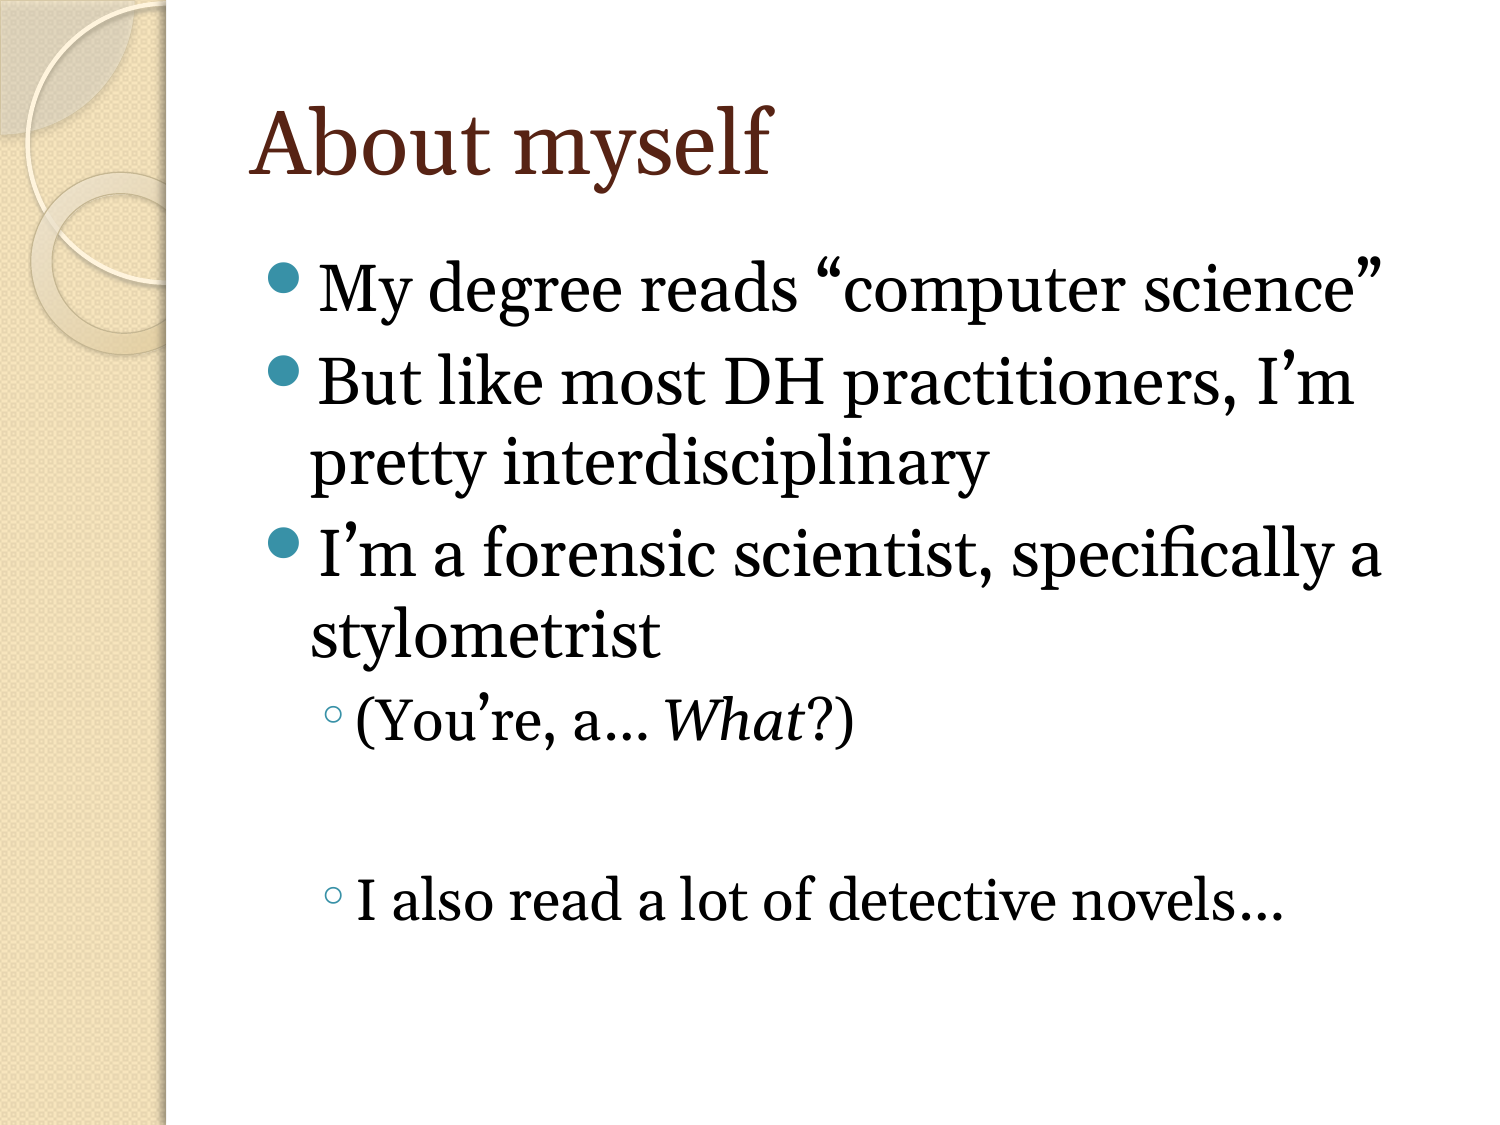

# About myself
My degree reads “computer science”
But like most DH practitioners, I’m pretty interdisciplinary
I’m a forensic scientist, specifically a stylometrist
(You’re, a… What?)

I also read a lot of detective novels…